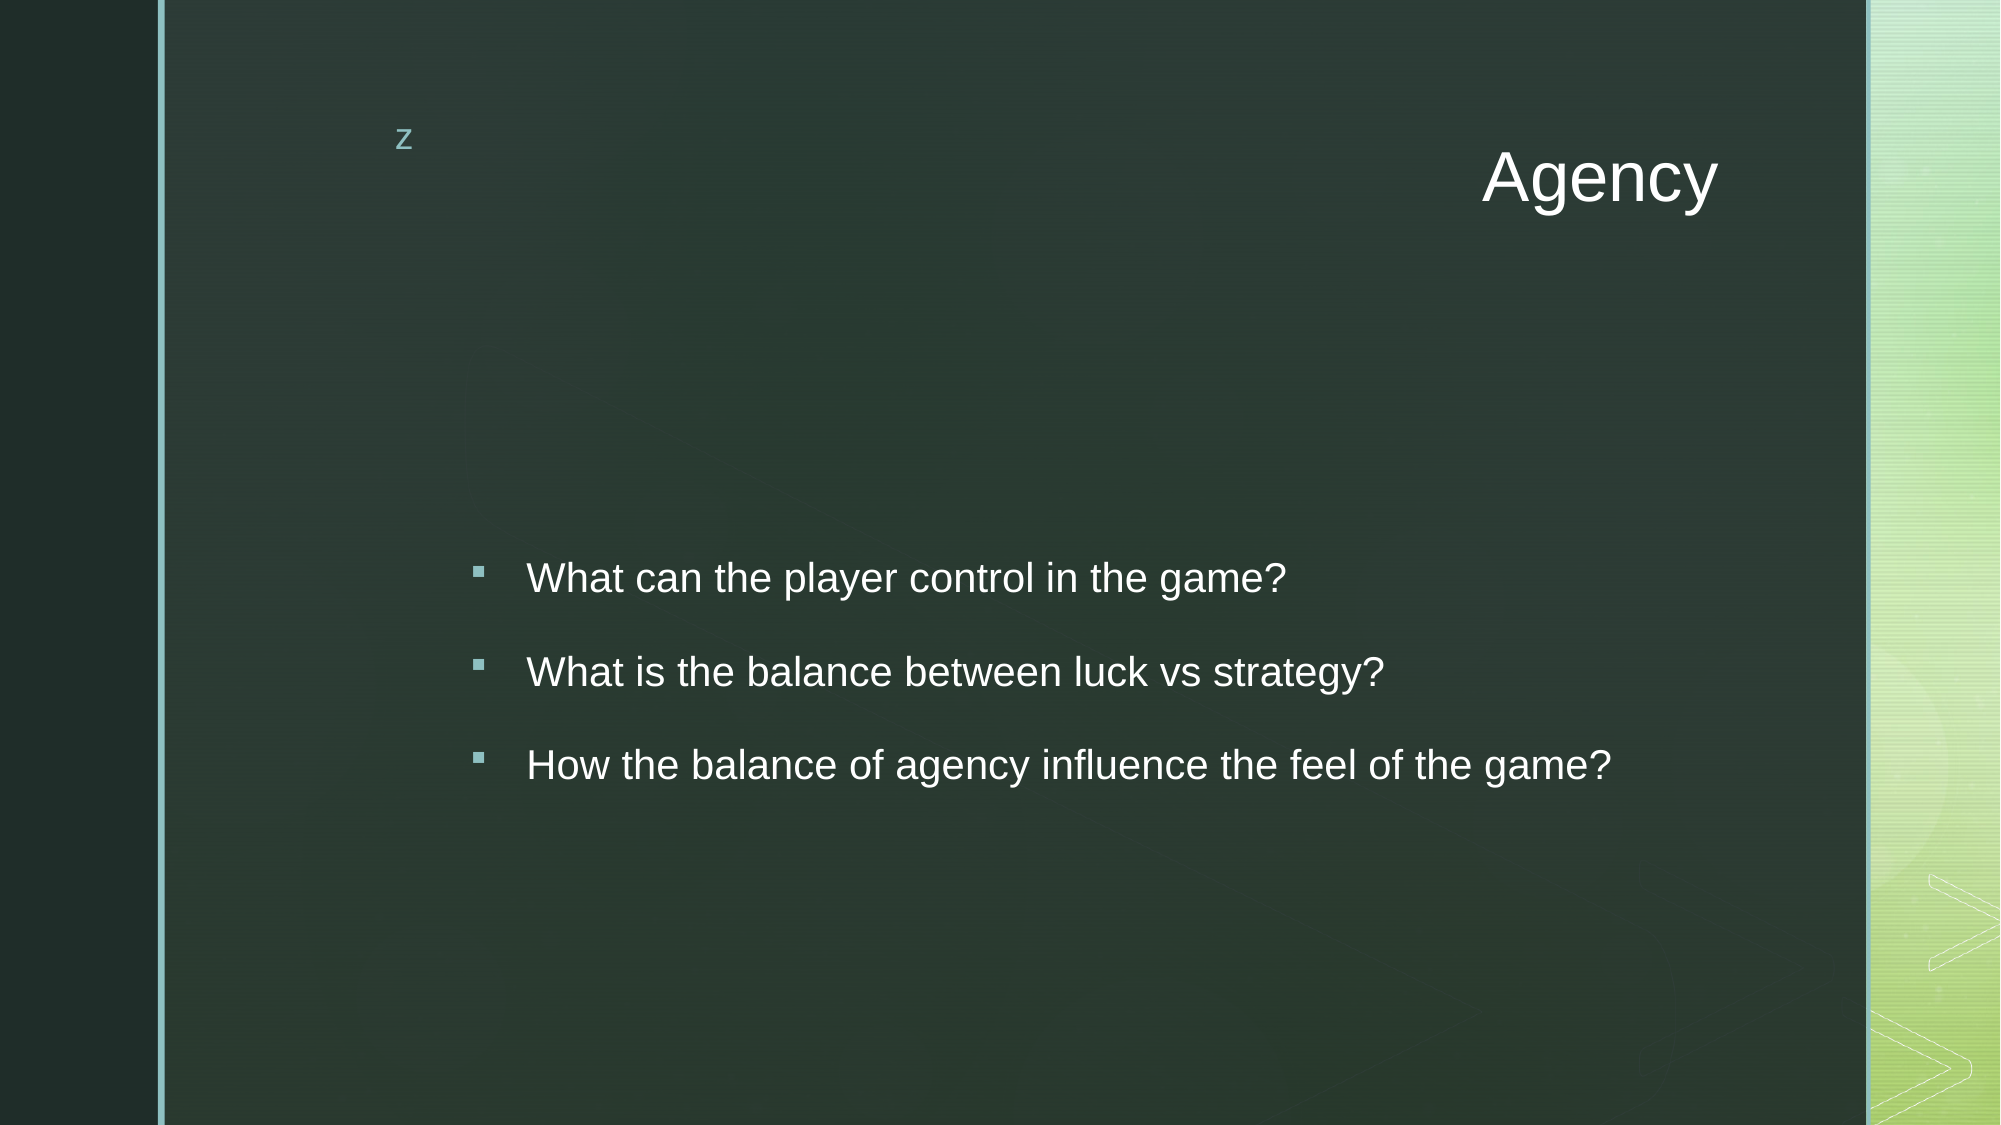

# Agency
What can the player control in the game?
What is the balance between luck vs strategy?
How the balance of agency influence the feel of the game?